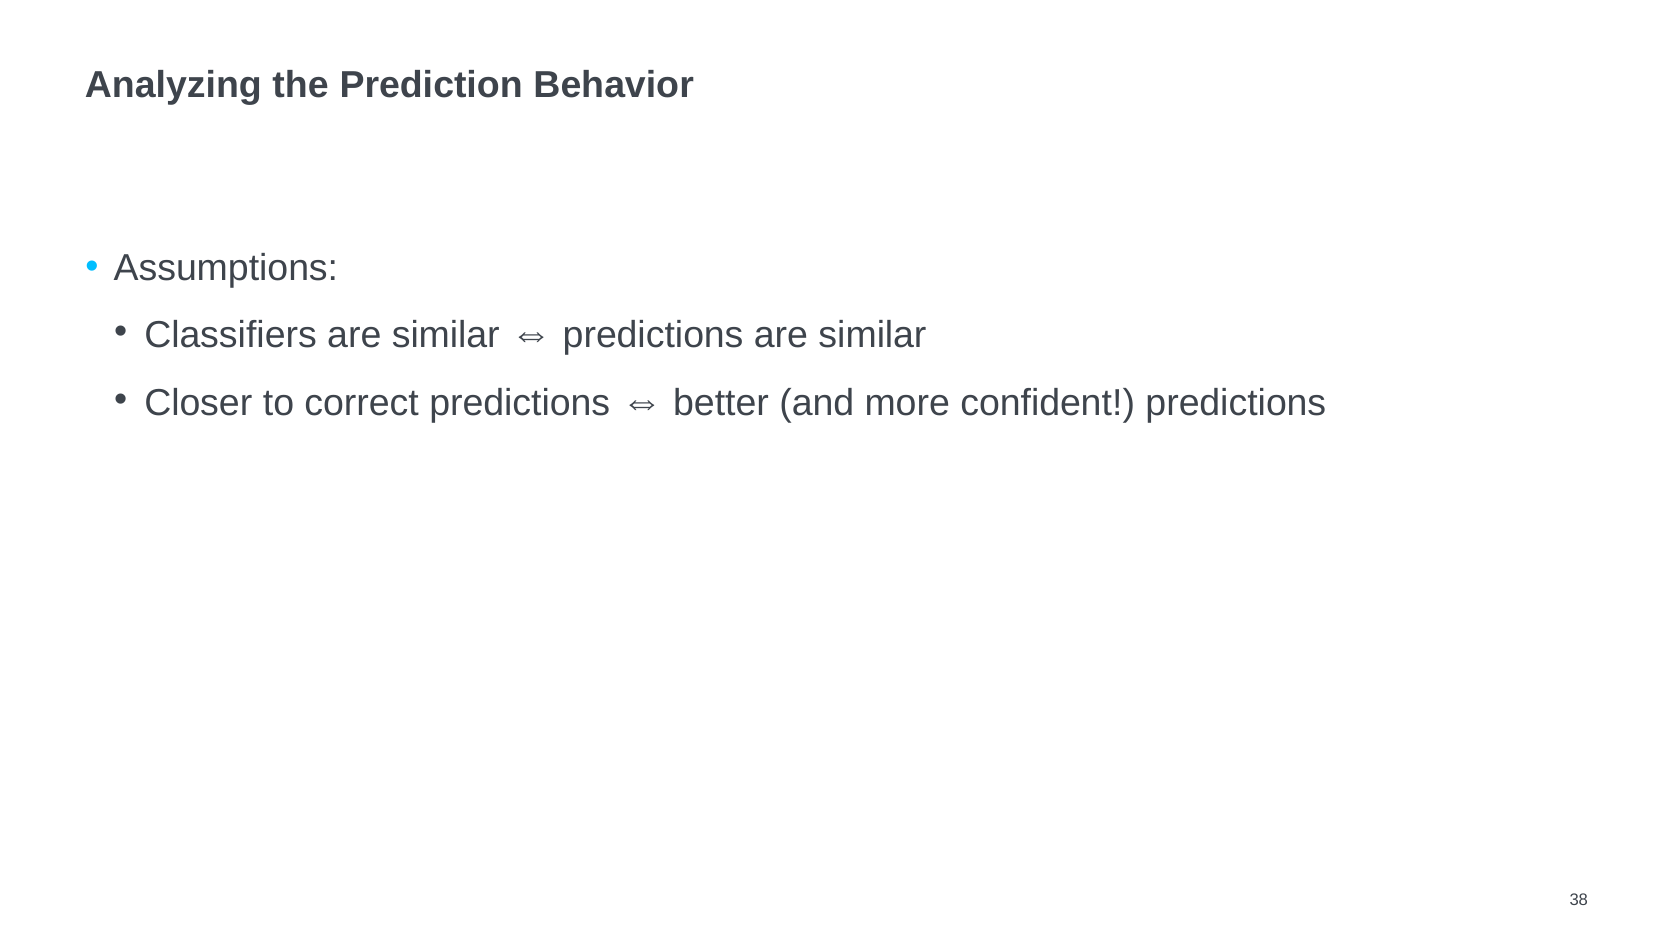

# Analyzing the Prediction Behavior

Assumptions:
Classifiers are similar ⇔ predictions are similar
Closer to correct predictions ⇔ better (and more confident!) predictions

38